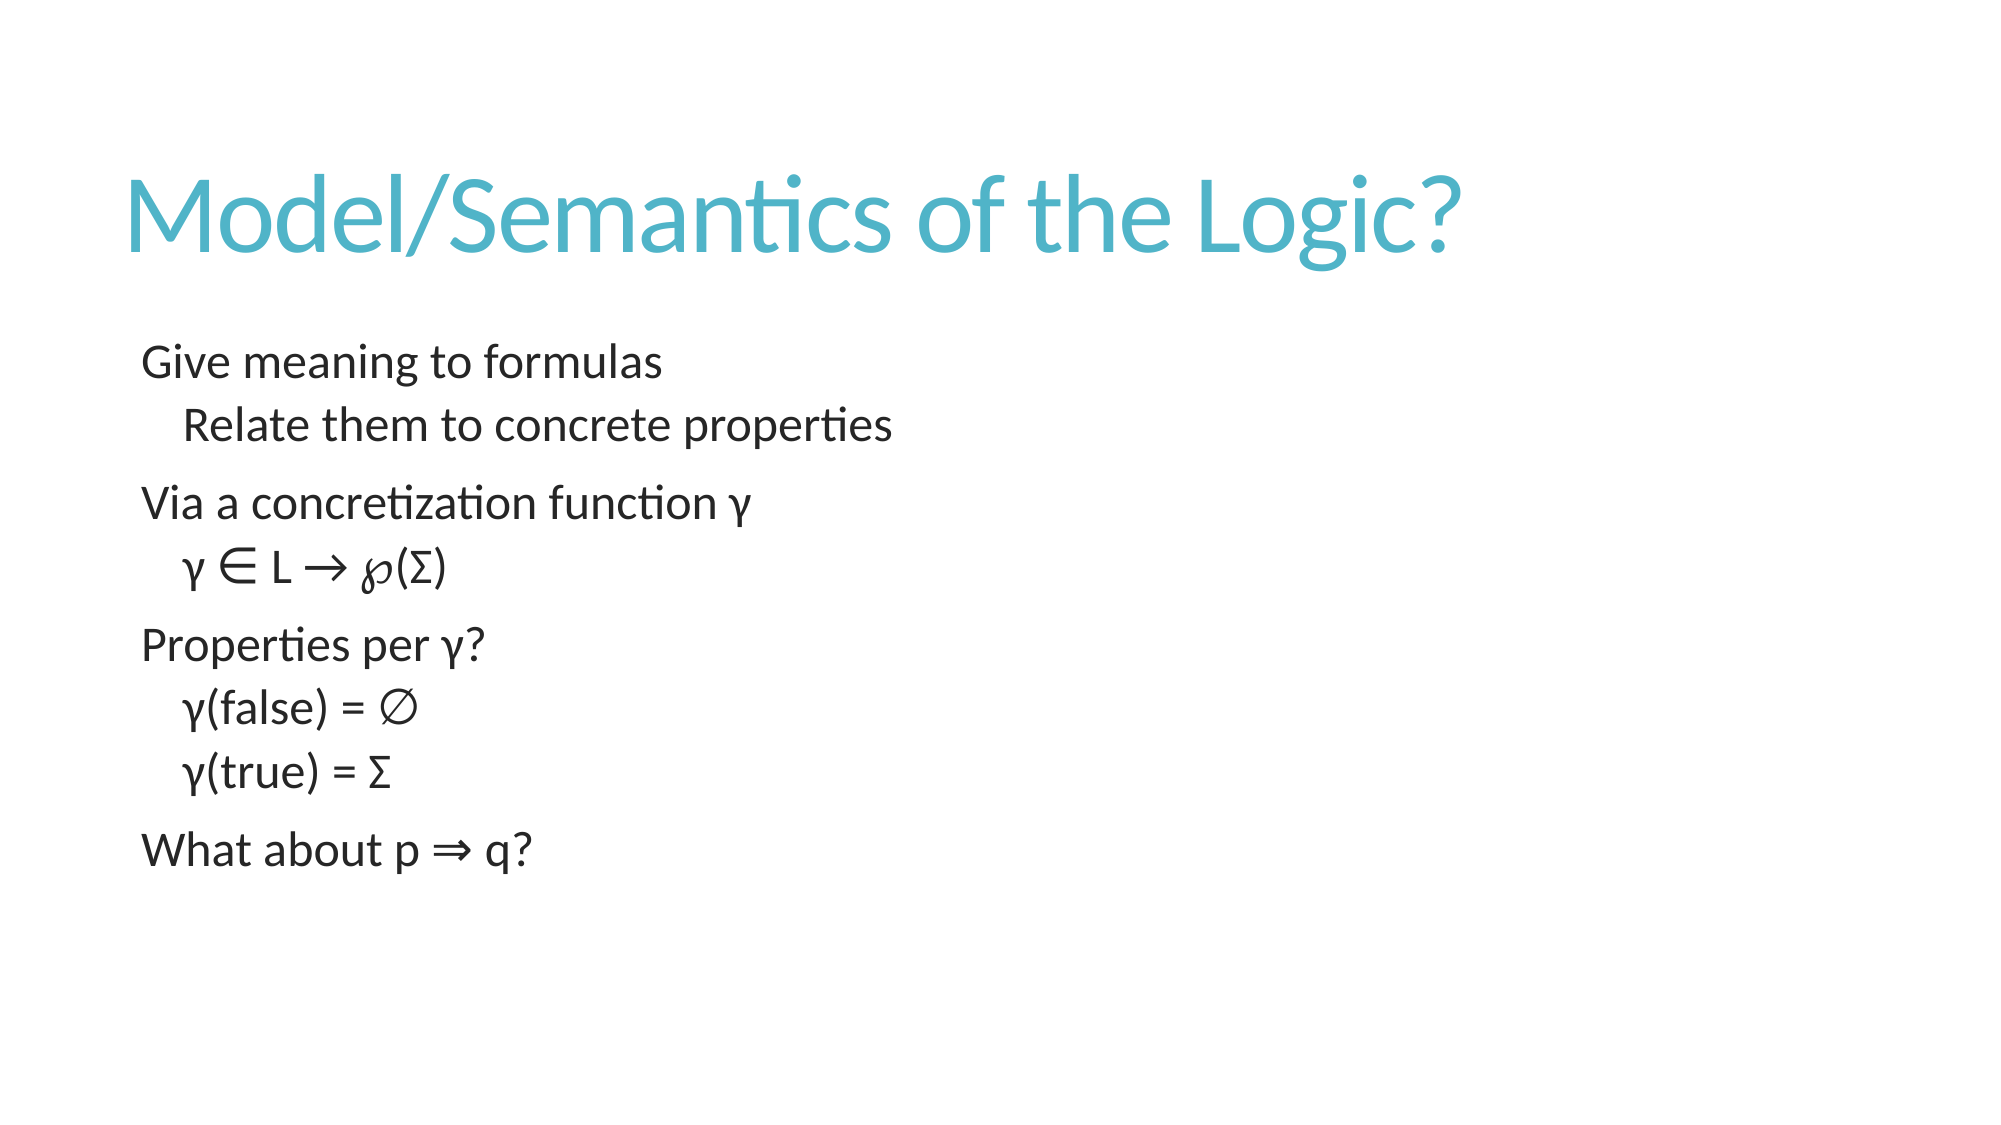

# Model/Semantics of the Logic?
Give meaning to formulas
Relate them to concrete properties
Via a concretization function γ
γ ∈ L → ℘(Σ)
Properties per γ?
γ(false) = ∅
γ(true) = Σ
What about p ⇒ q?